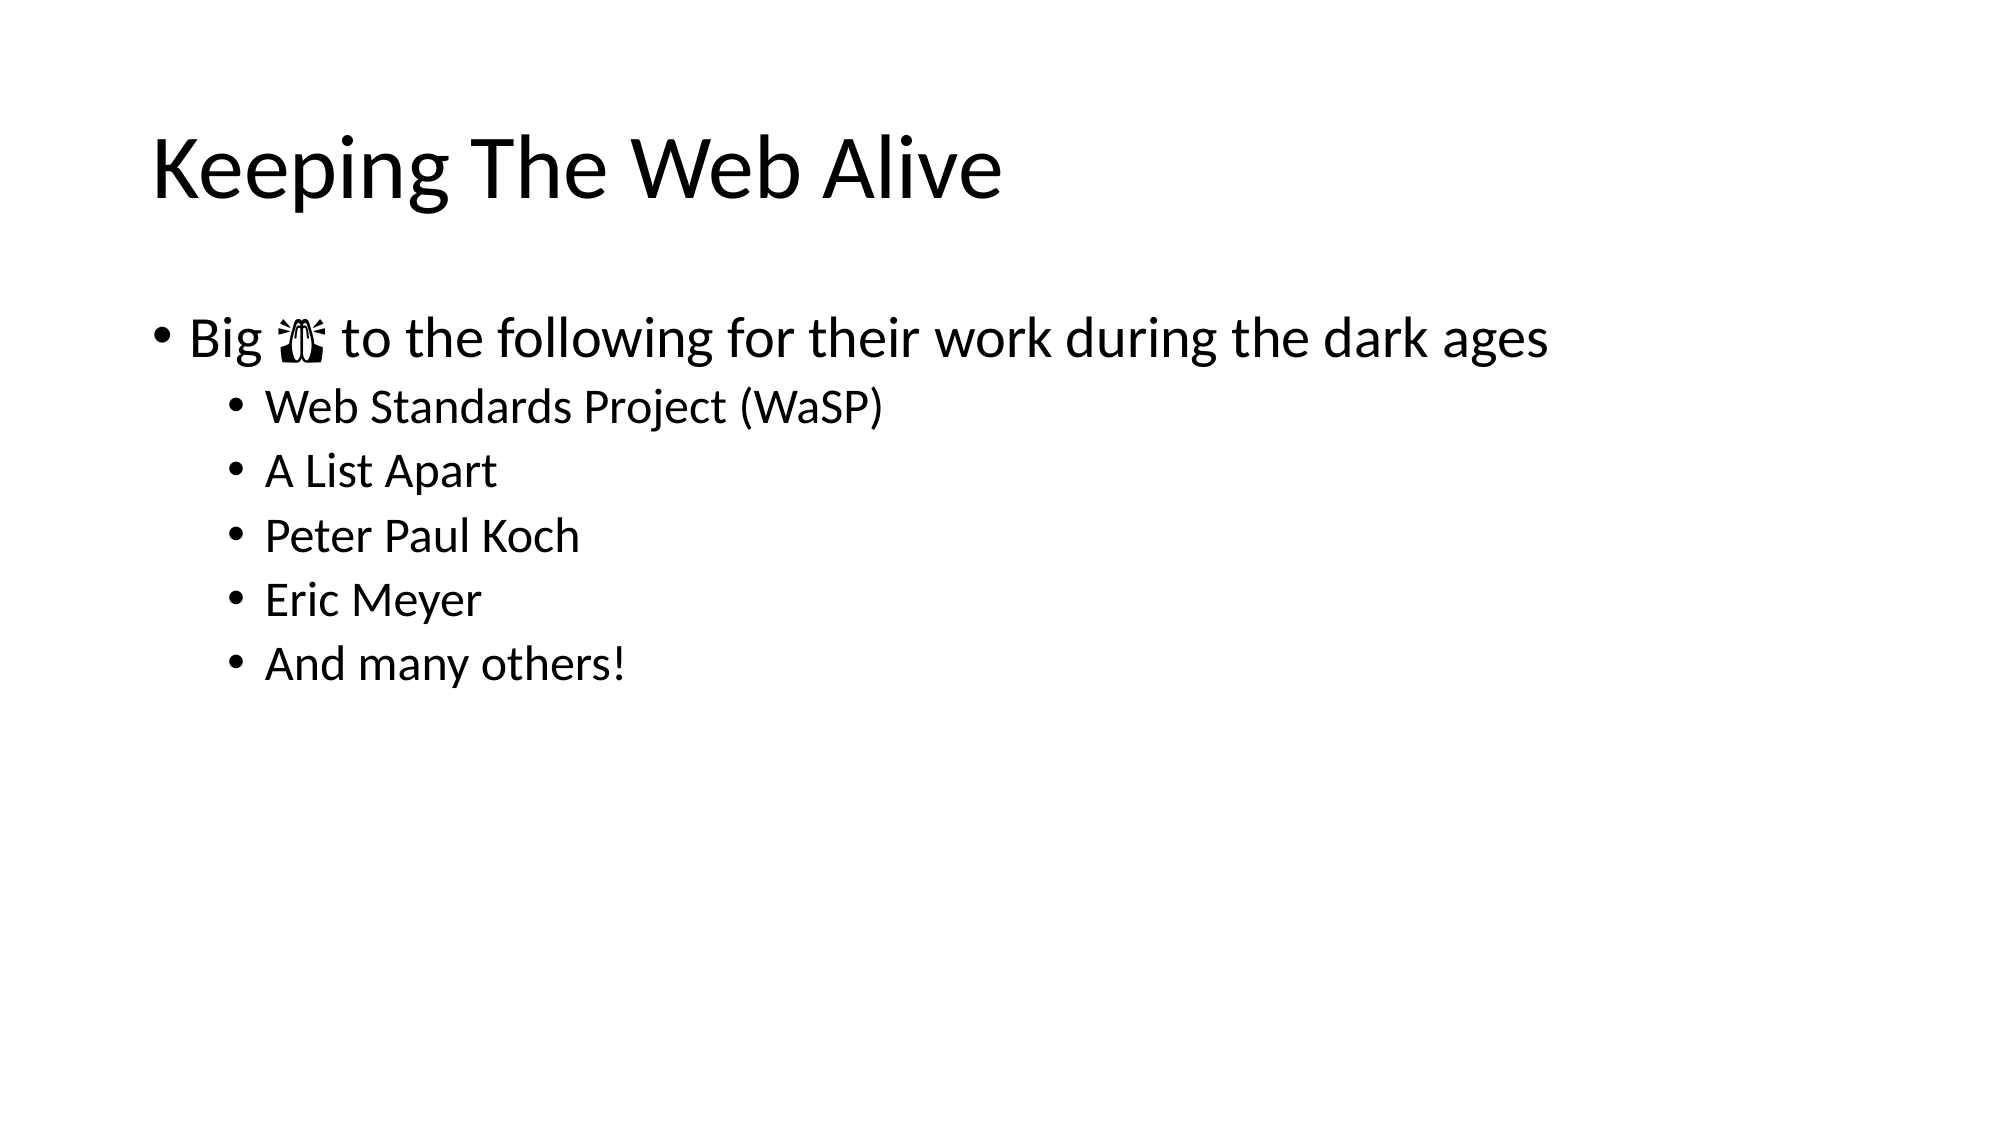

# Keeping The Web Alive
Big 🙏 to the following for their work during the dark ages
Web Standards Project (WaSP)
A List Apart
Peter Paul Koch
Eric Meyer
And many others!